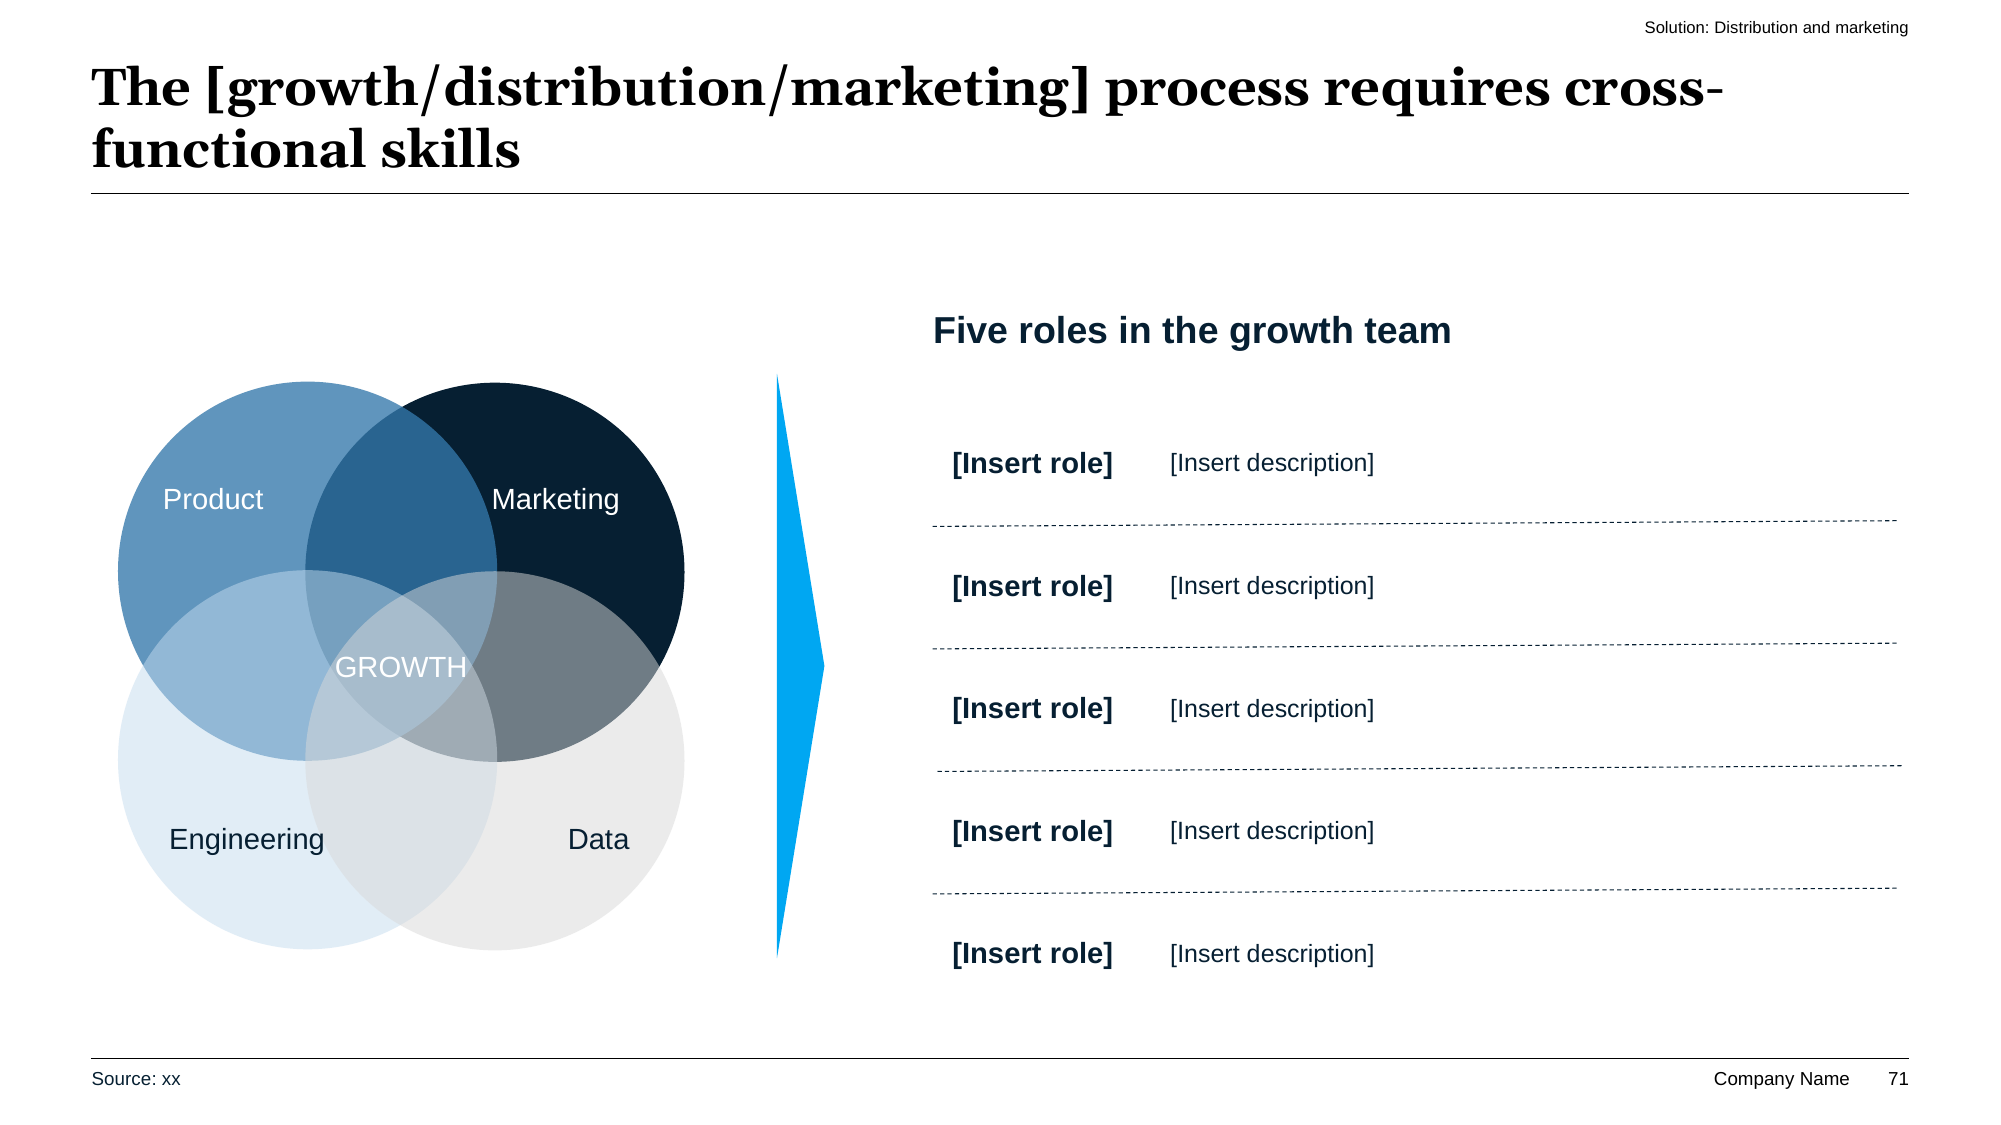

Solution: Distribution and marketing
# The [growth/distribution/marketing] process requires cross-functional skills
Five roles in the growth team

Product
Marketing

GROWTH
Engineering
Data
[Insert role]
[Insert description]
[Insert role]
[Insert description]

[Insert role]
[Insert description]
[Insert role]
[Insert description]
[Insert role]
[Insert description]
Source: xx